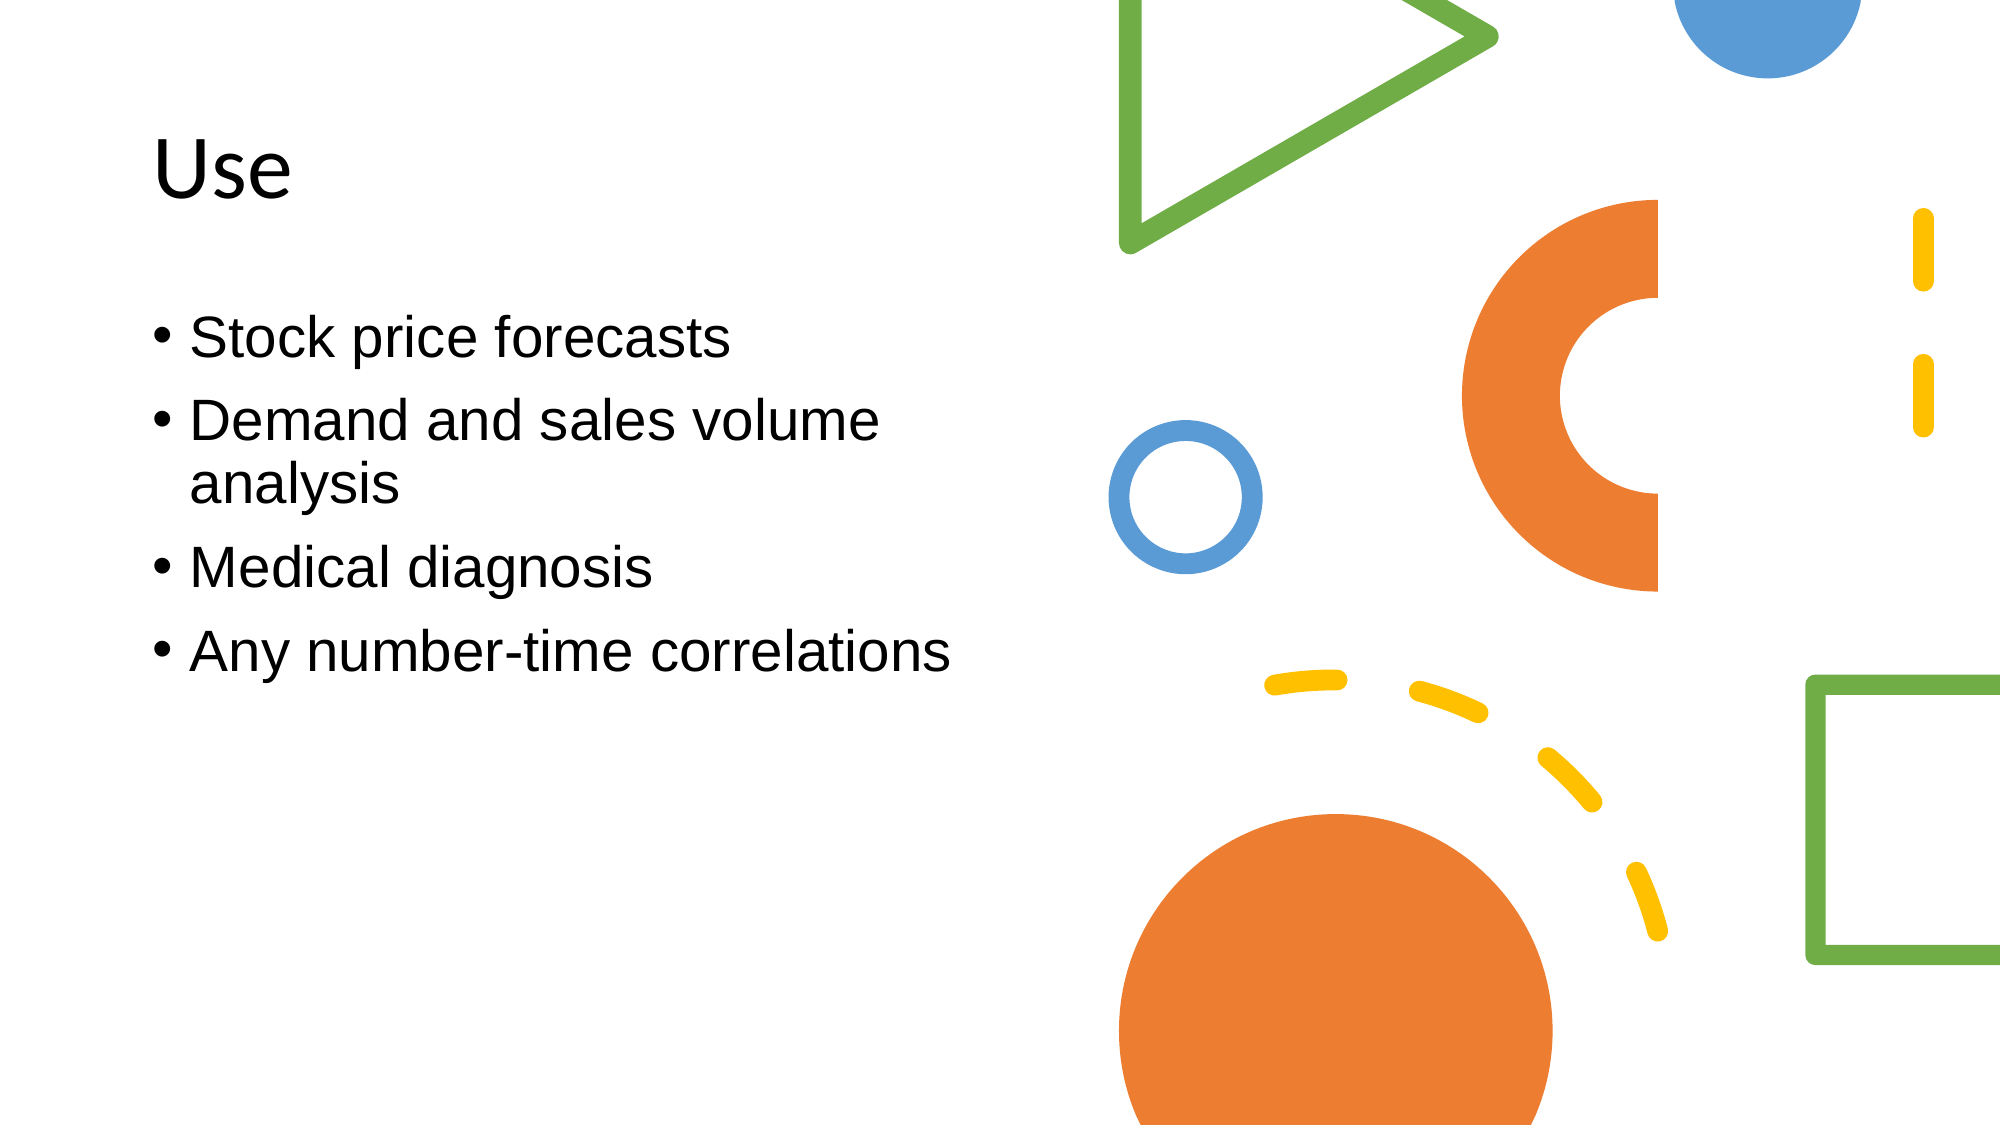

# Use

Stock price forecasts
Demand and sales volume analysis
Medical diagnosis
Any number-time correlations